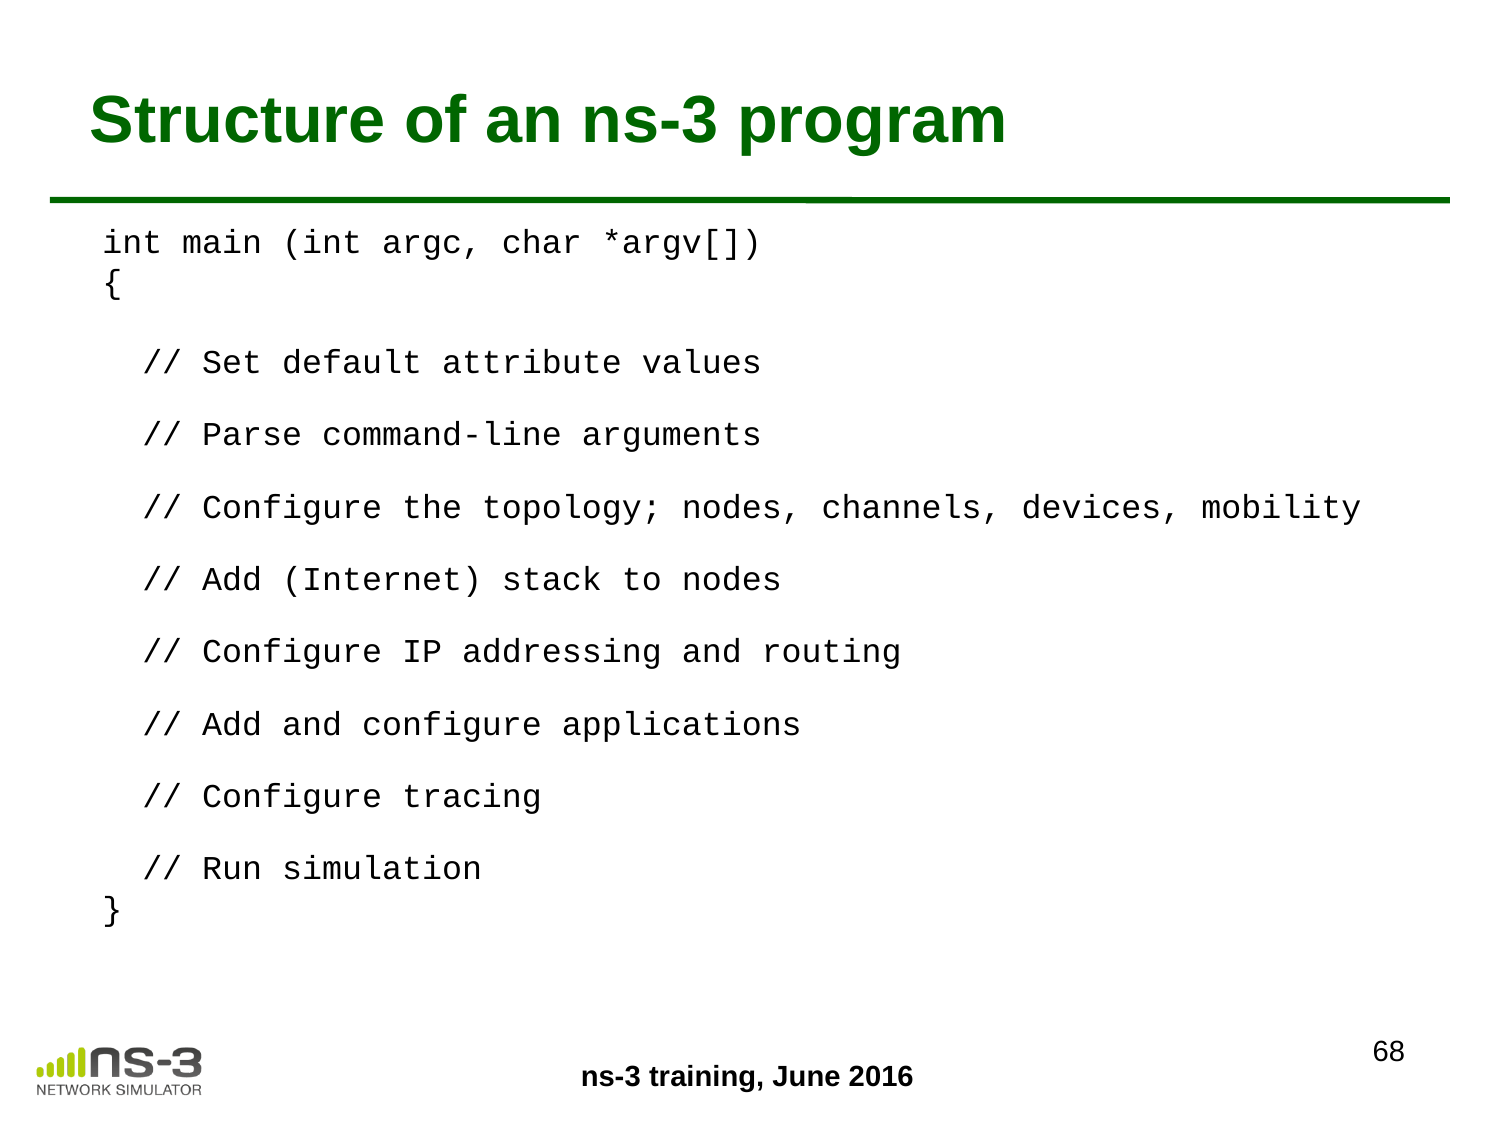

# Structure of an ns-3 program
int main (int argc, char *argv[])
{

  // Set default attribute values

  // Parse command-line arguments

  // Configure the topology; nodes, channels, devices, mobility

  // Add (Internet) stack to nodes

  // Configure IP addressing and routing

  // Add and configure applications

  // Configure tracing

  // Run simulation
}

68
ns-3 training, June 2016